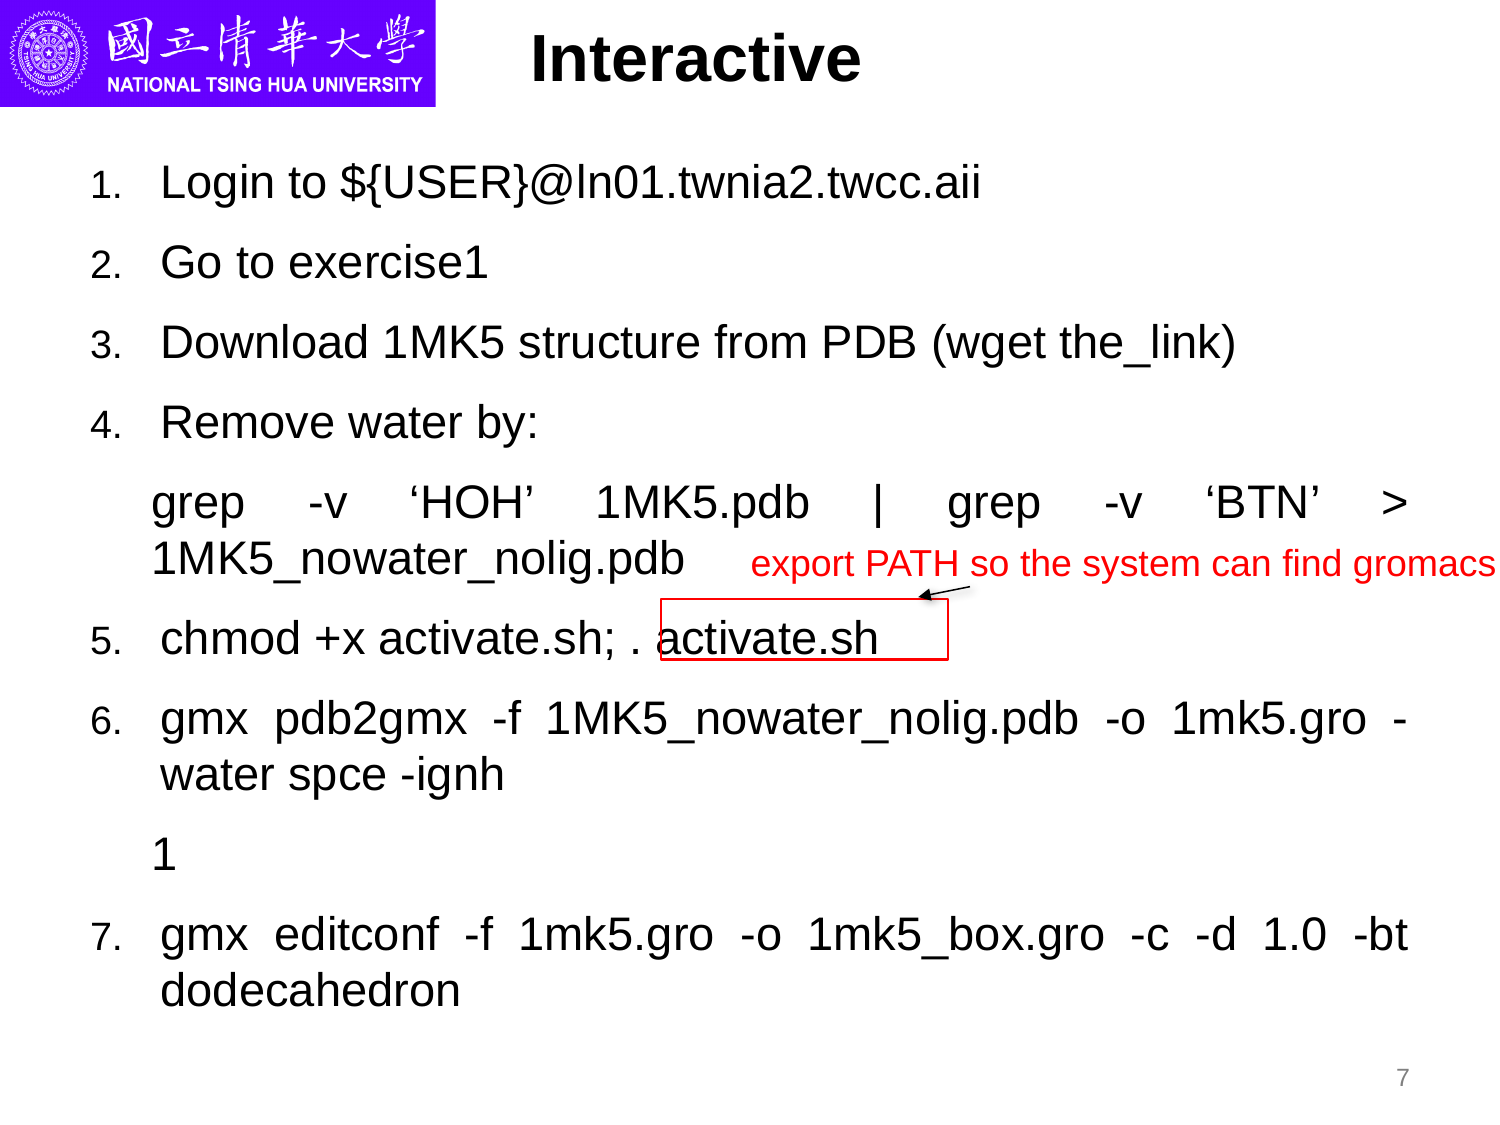

# Interactive
Login to ${USER}@ln01.twnia2.twcc.aii
Go to exercise1
Download 1MK5 structure from PDB (wget the_link)
Remove water by:
grep -v ‘HOH’ 1MK5.pdb | grep -v ‘BTN’ > 1MK5_nowater_nolig.pdb
chmod +x activate.sh; . activate.sh
gmx pdb2gmx -f 1MK5_nowater_nolig.pdb -o 1mk5.gro -water spce -ignh
1
gmx editconf -f 1mk5.gro -o 1mk5_box.gro -c -d 1.0 -bt dodecahedron
export PATH so the system can find gromacs

7